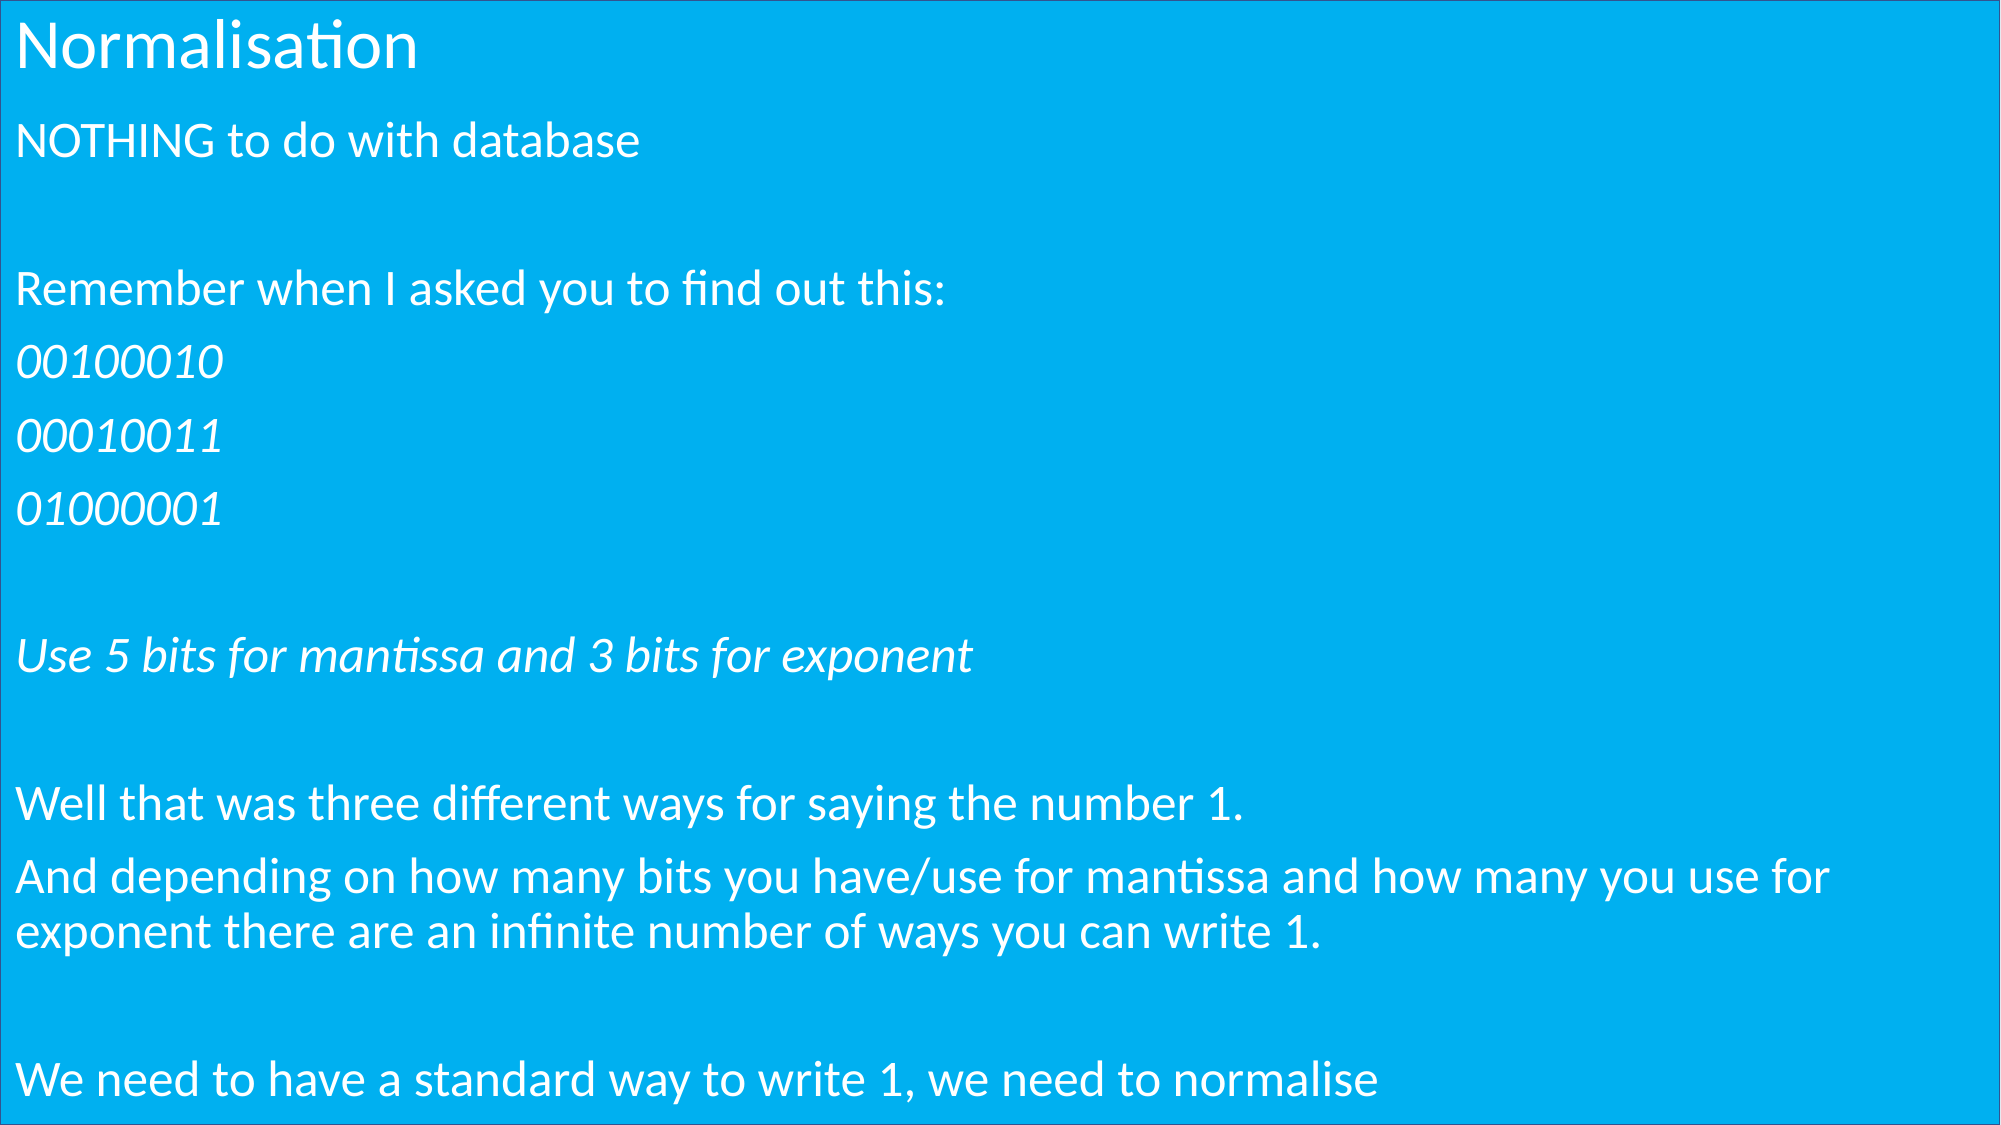

# Normalisation
NOTHING to do with database

Remember when I asked you to find out this:
00100010
00010011
01000001

Use 5 bits for mantissa and 3 bits for exponent

Well that was three different ways for saying the number 1.
And depending on how many bits you have/use for mantissa and how many you use for exponent there are an infinite number of ways you can write 1.

We need to have a standard way to write 1, we need to normalise